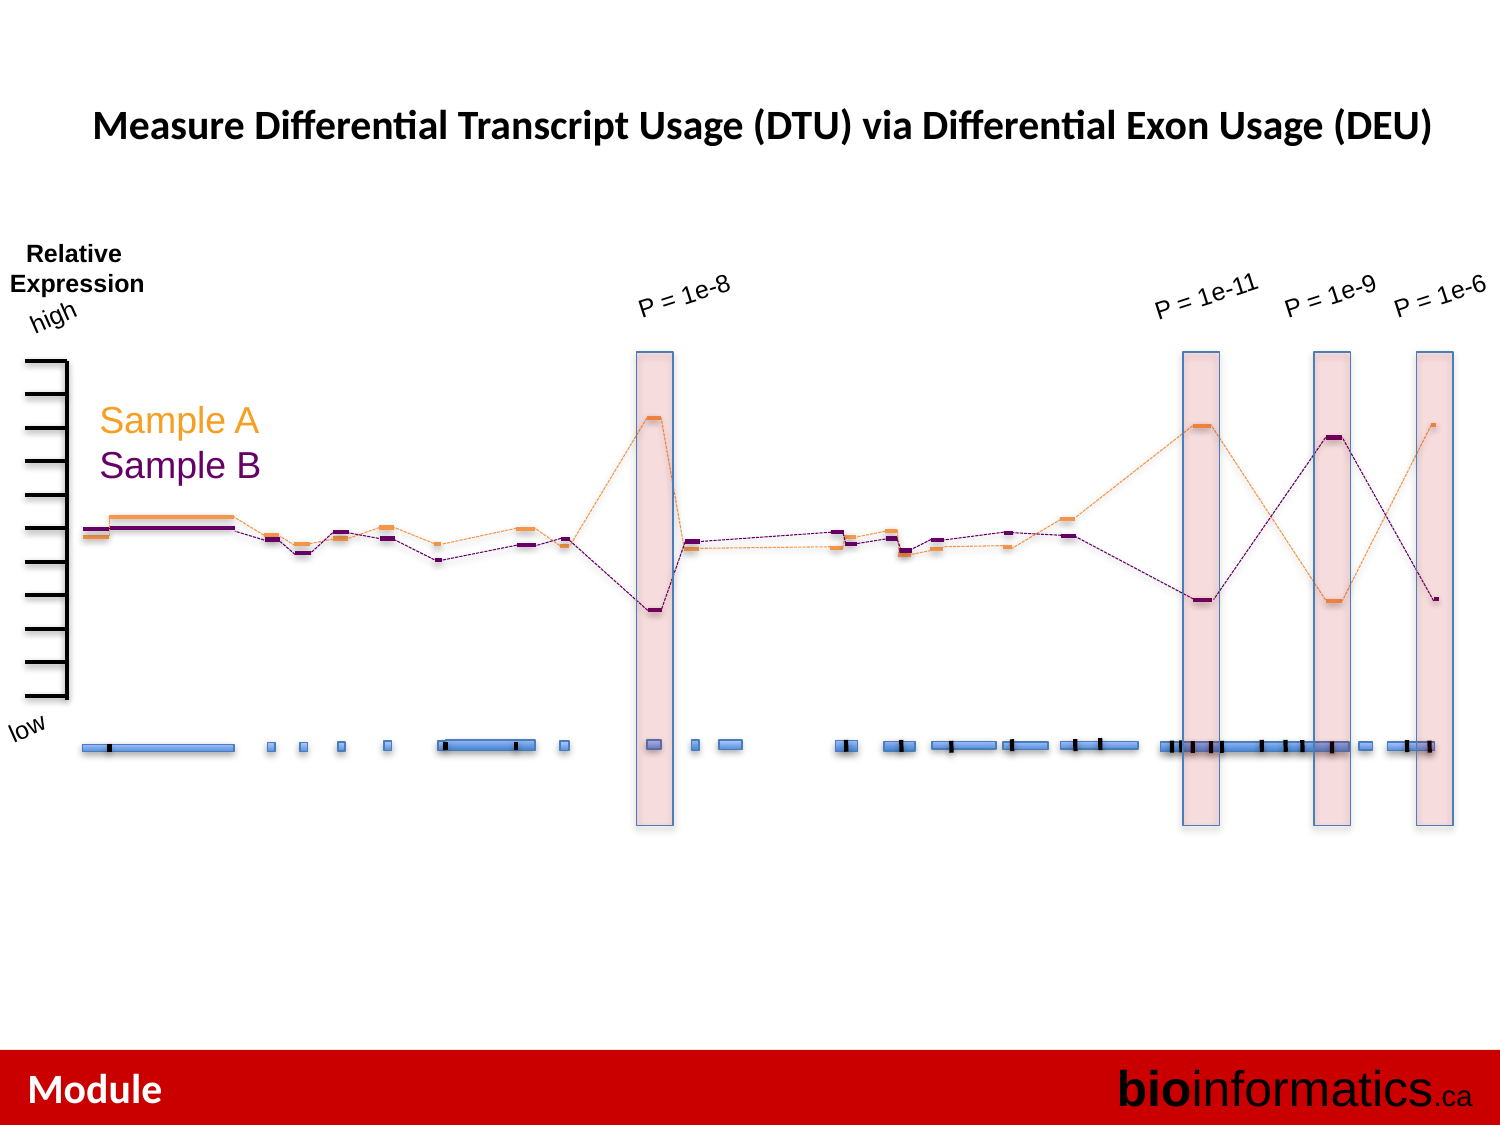

# Measure Differential Transcript Usage (DTU) via Differential Exon Usage (DEU)
Relative
 Expression
P = 1e-8
P = 1e-11
P = 1e-9
P = 1e-6

high
Sample A
Sample B
low

bioinformatics.ca

Module